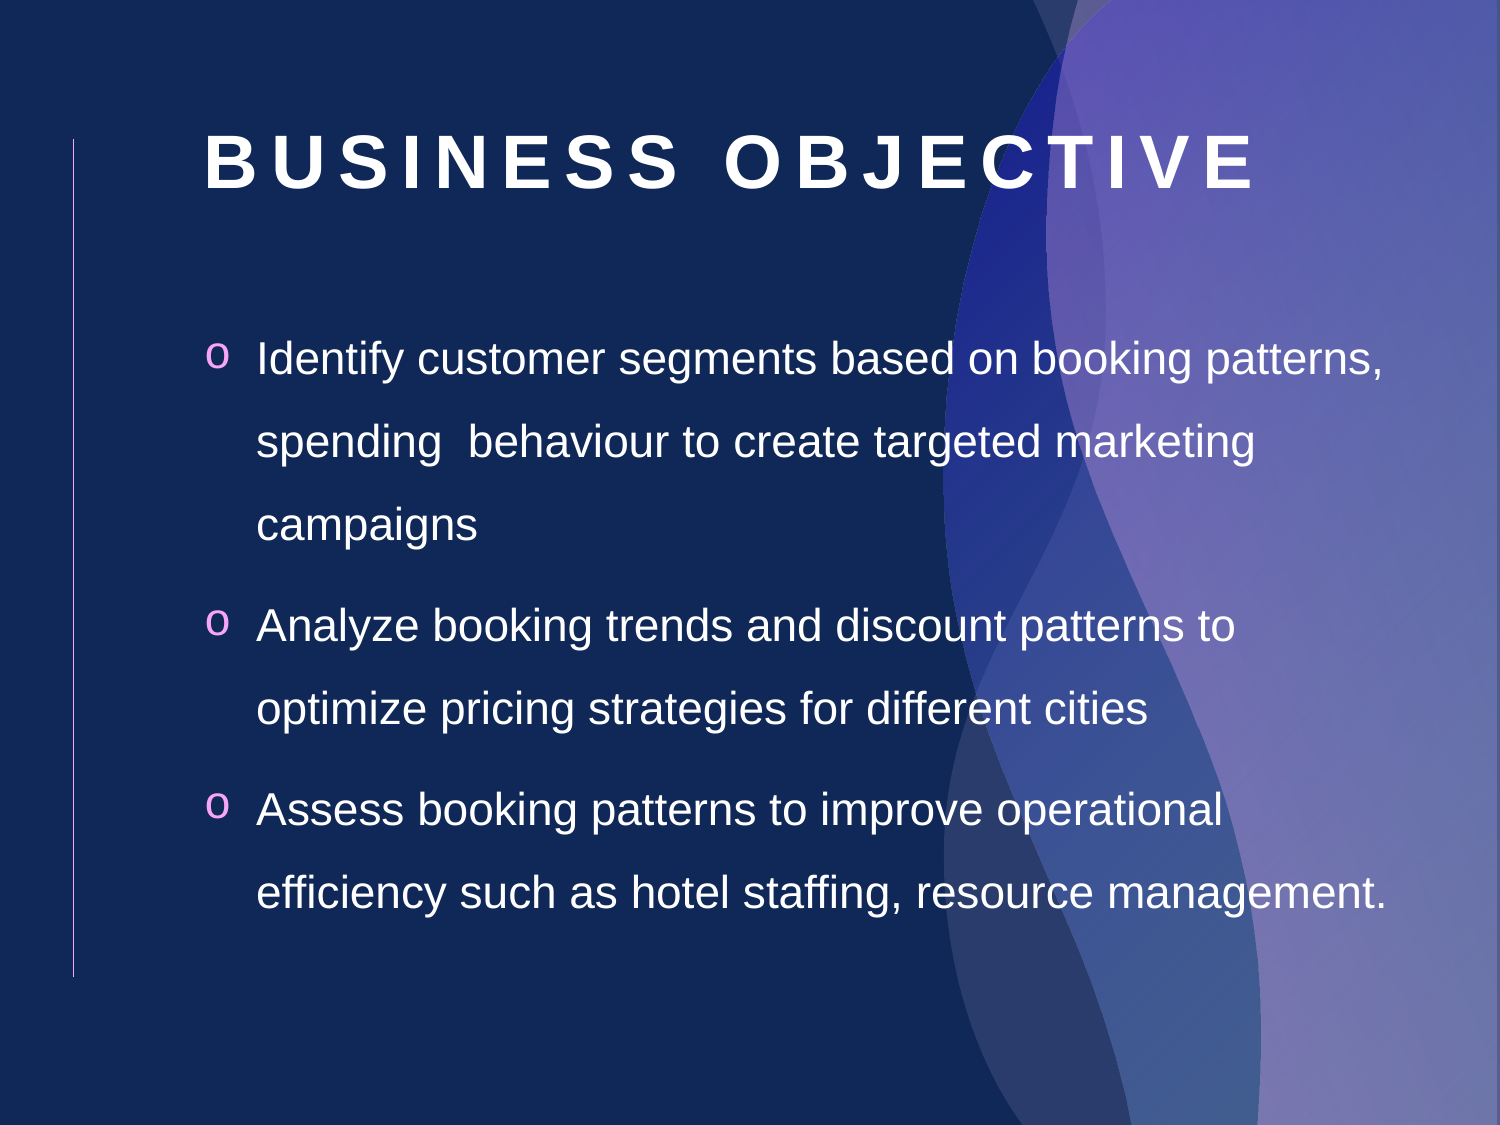

# Business Objective

Identify customer segments based on booking patterns, spending  behaviour to create targeted marketing campaigns
Analyze booking trends and discount patterns to optimize pricing strategies for different cities
Assess booking patterns to improve operational efficiency such as hotel staffing, resource management.